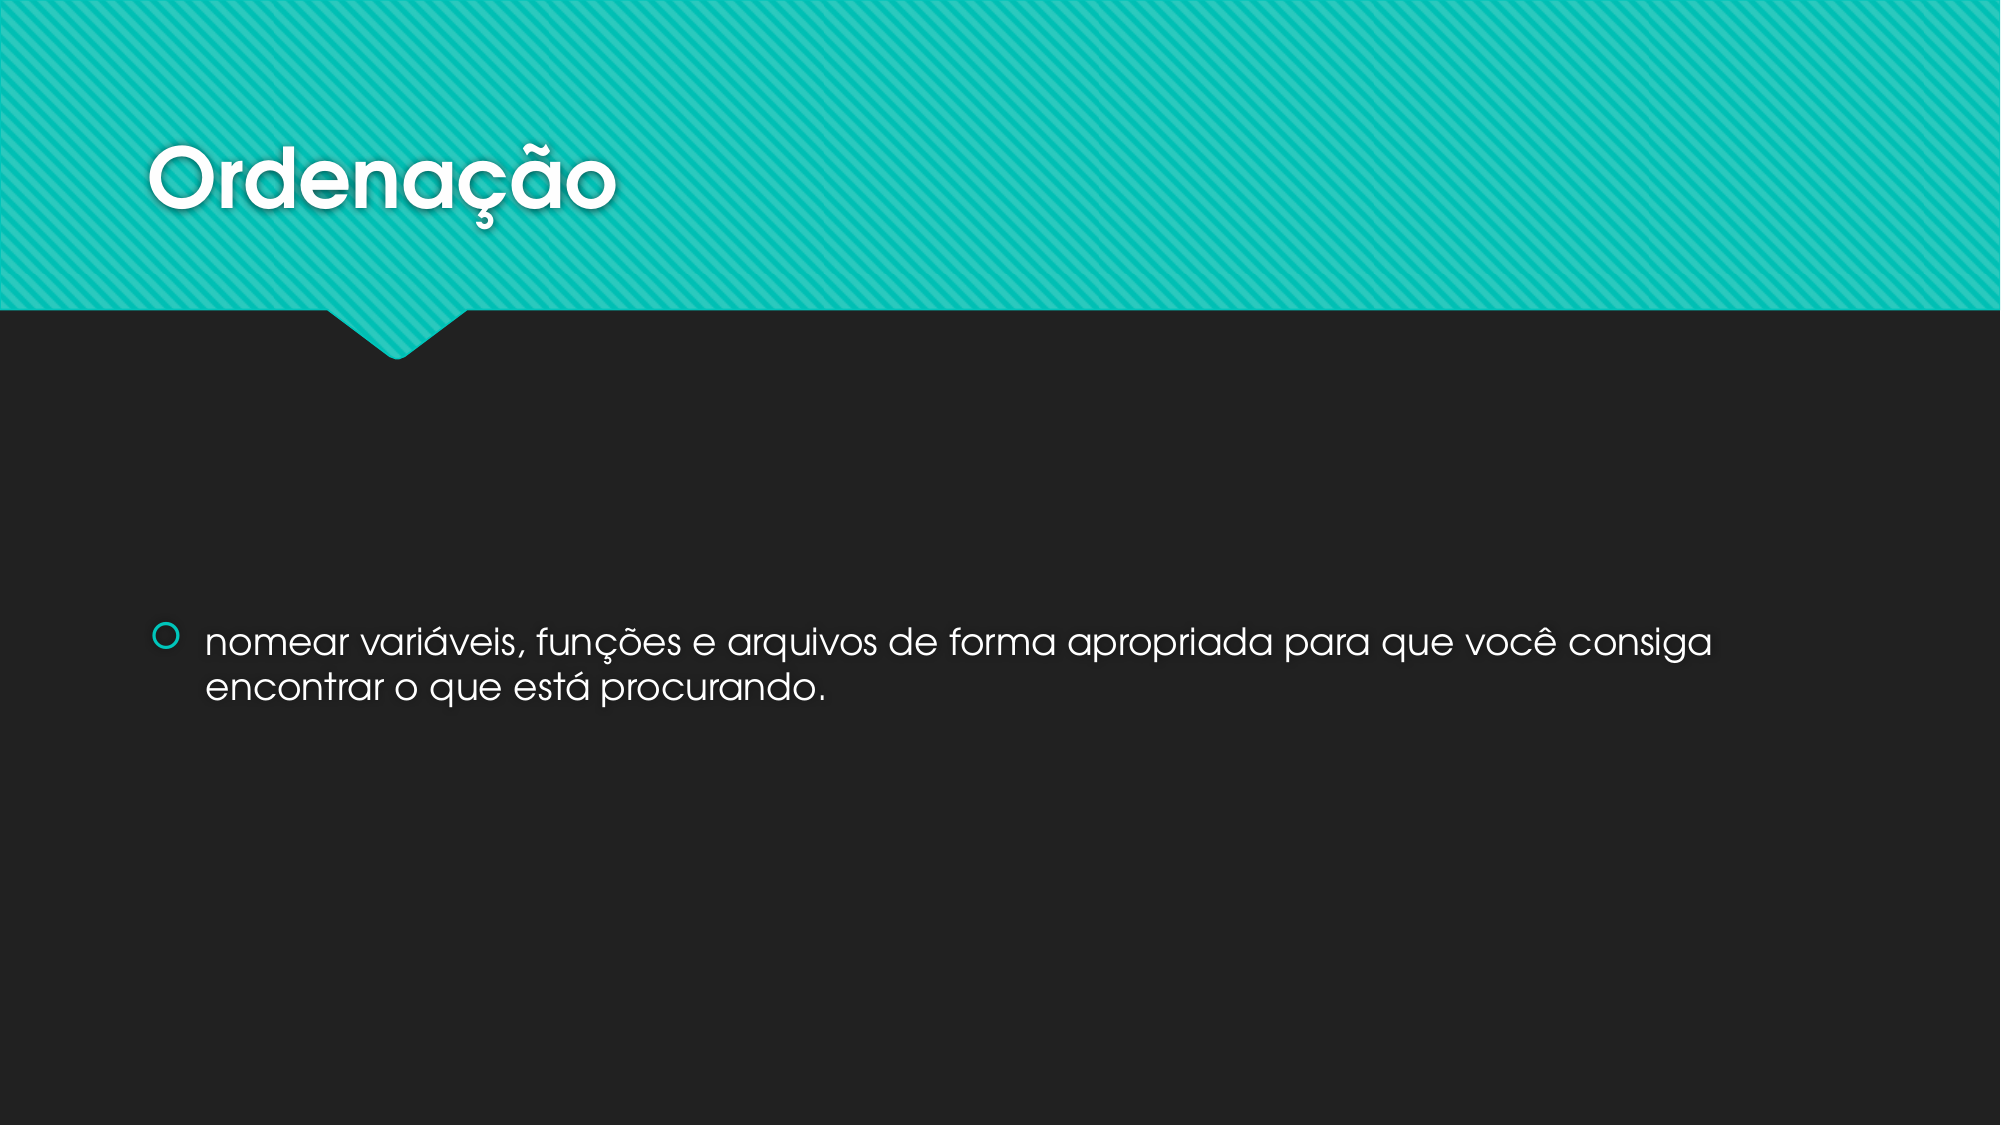

# Ordenação
nomear variáveis, funções e arquivos de forma apropriada para que você consiga encontrar o que está procurando.